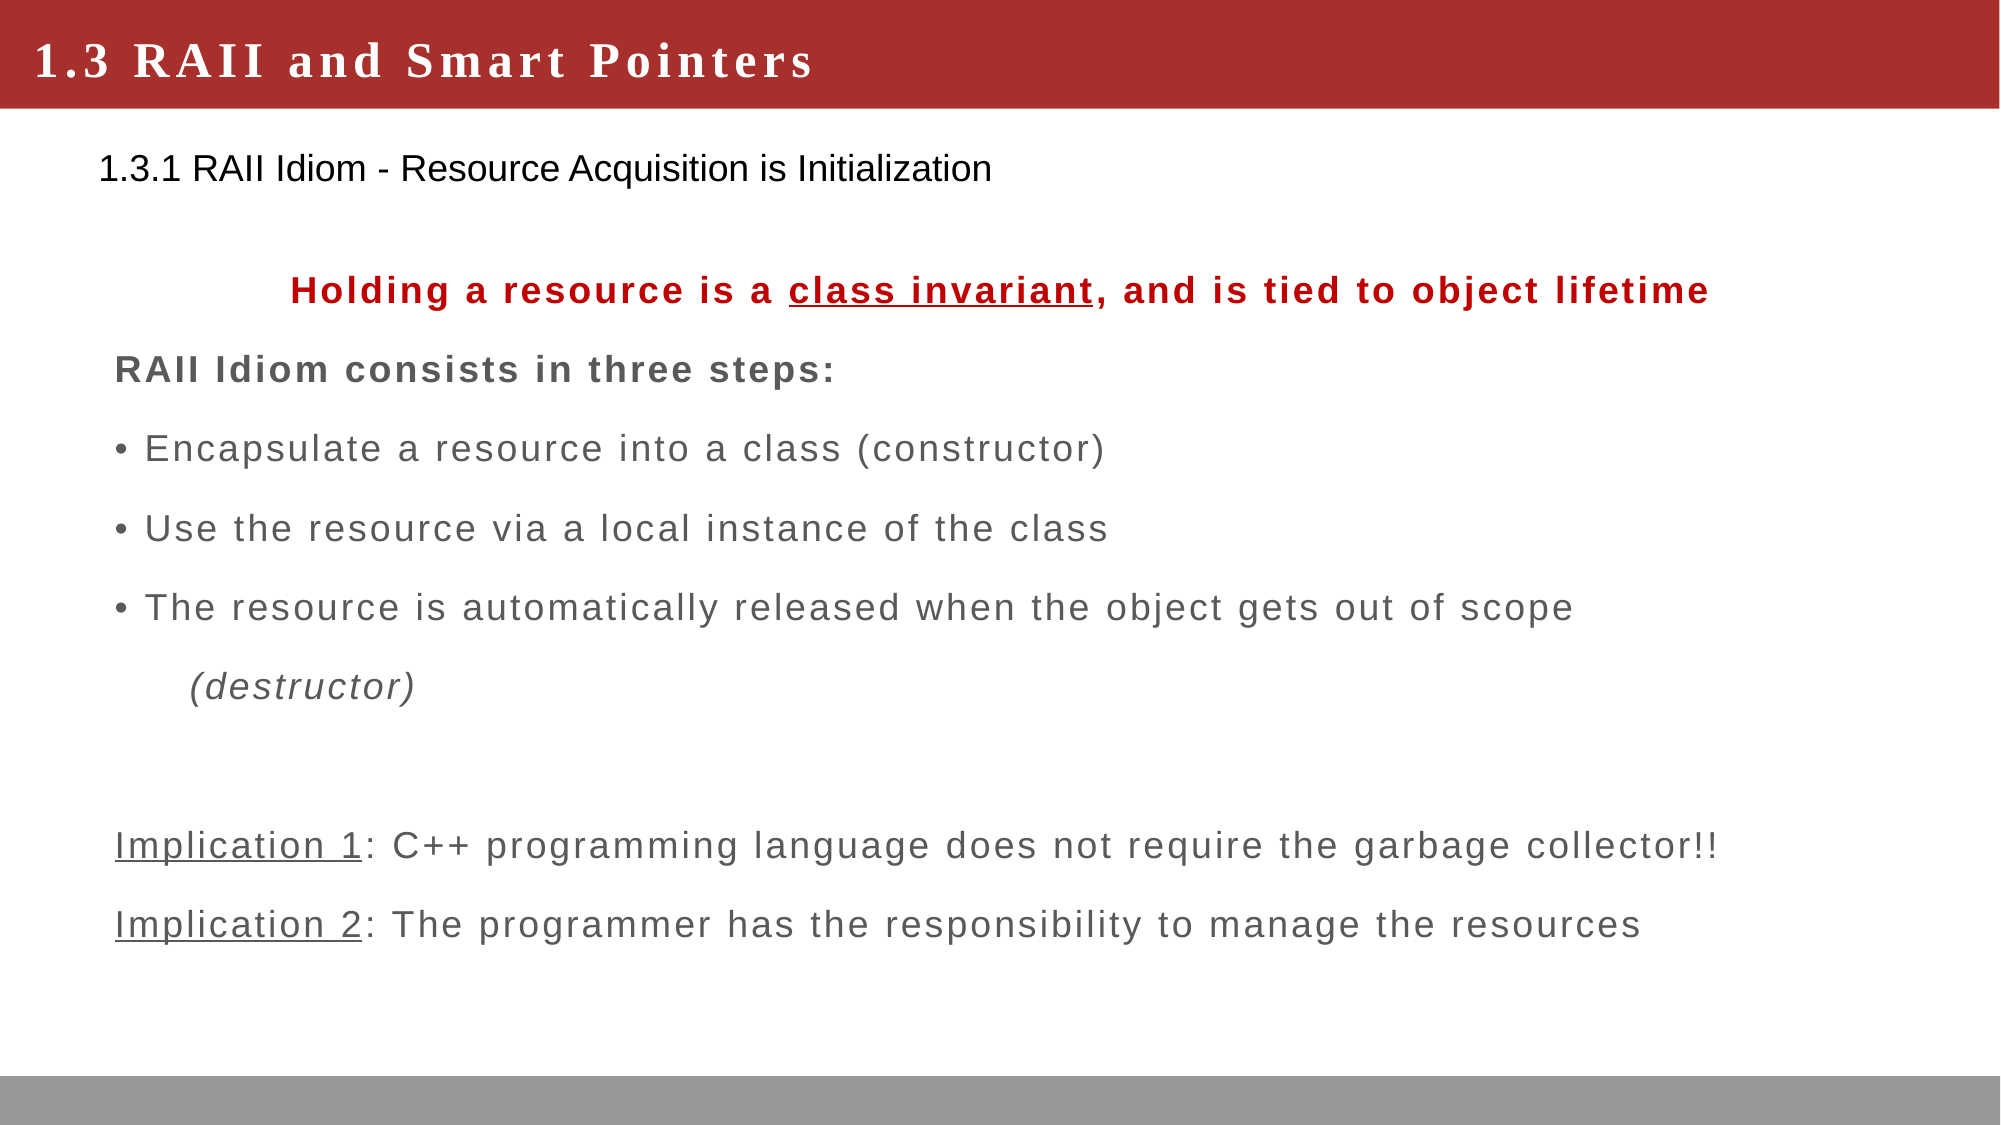

# 1.3 RAII and Smart Pointers
1.3.1 RAII Idiom - Resource Acquisition is Initialization
Holding a resource is a class invariant, and is tied to object lifetime
RAII Idiom consists in three steps:
• Encapsulate a resource into a class (constructor)
• Use the resource via a local instance of the class
• The resource is automatically released when the object gets out of scope
(destructor)

Implication 1: C++ programming language does not require the garbage collector!!
Implication 2: The programmer has the responsibility to manage the resources
5